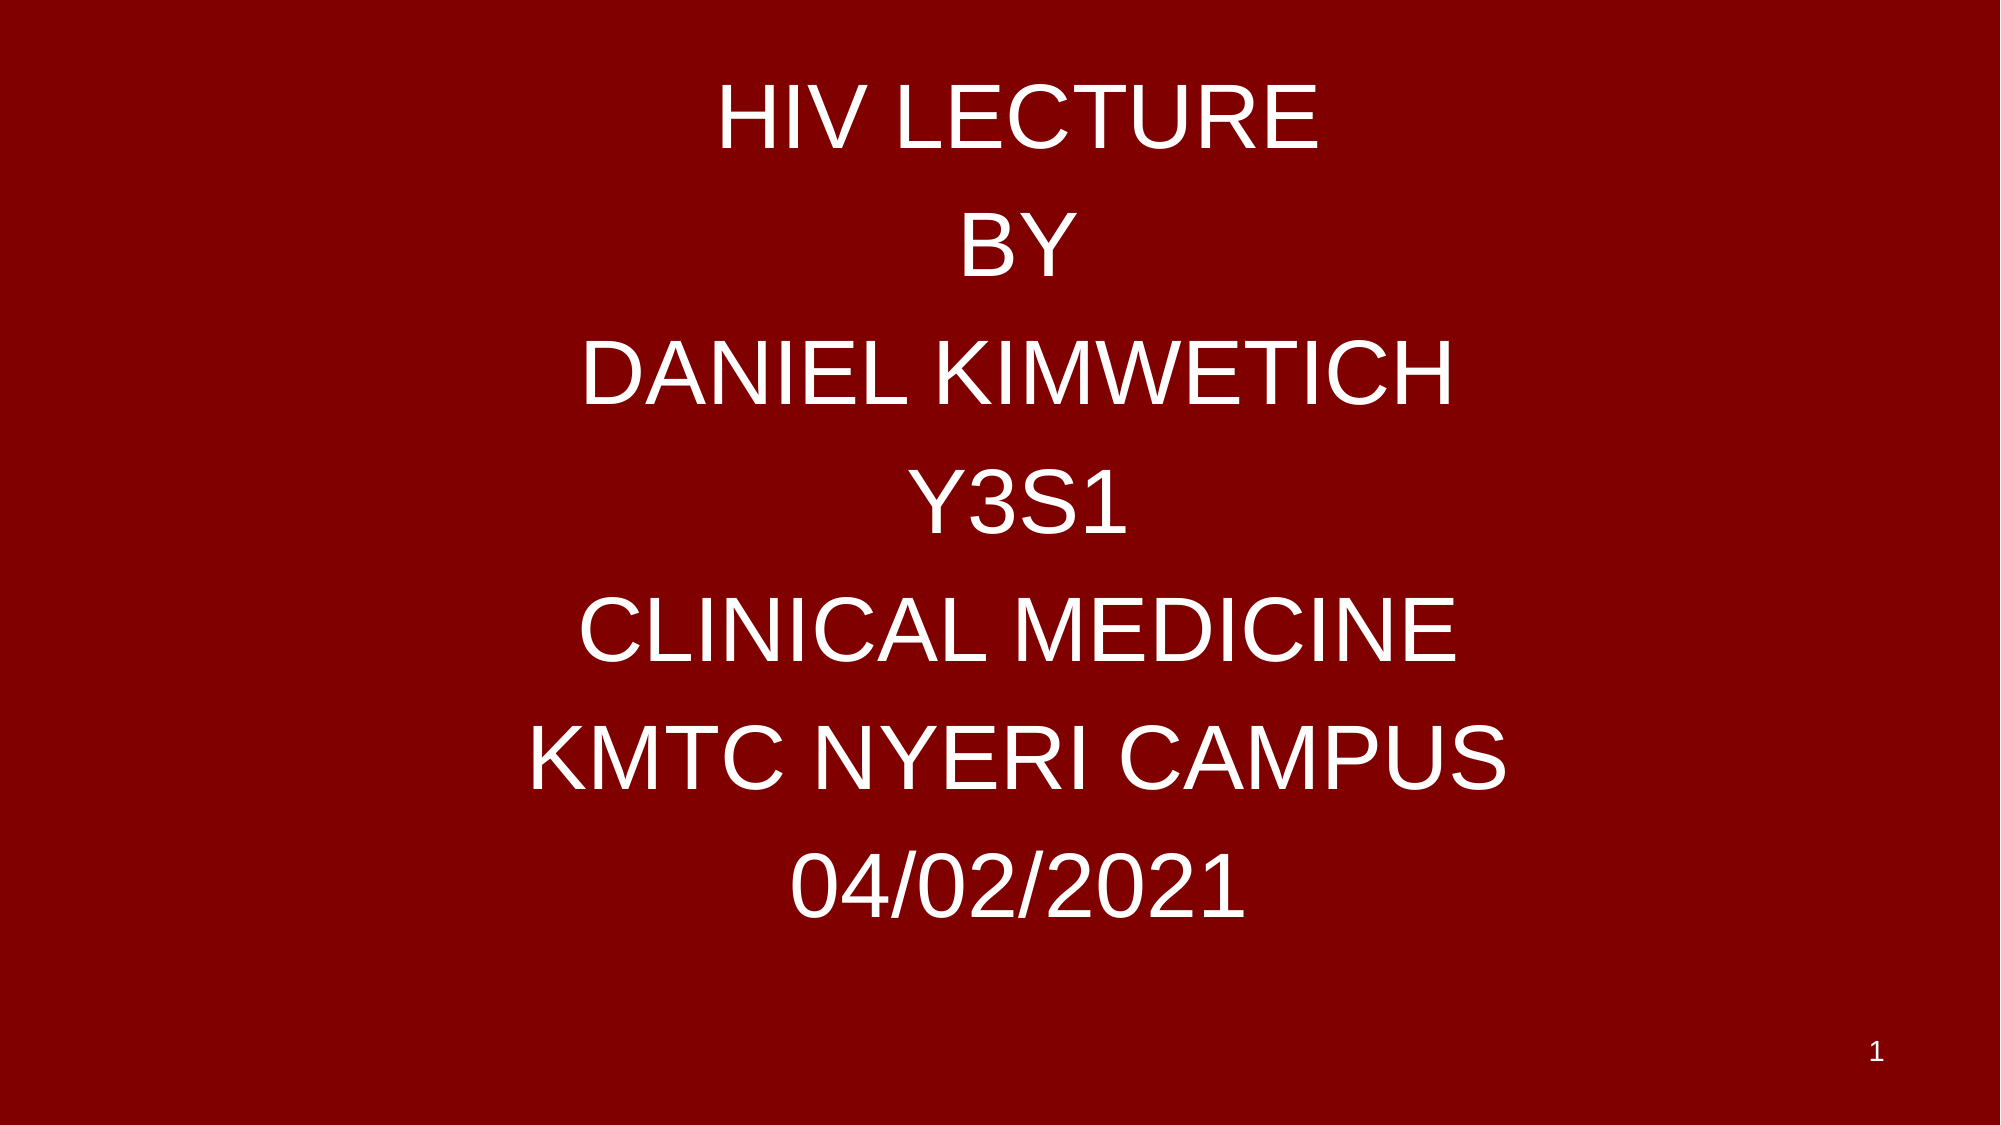

HIV LECTURE
BY
DANIEL KIMWETICH
Y3S1
CLINICAL MEDICINE
KMTC NYERI CAMPUS
04/02/2021
1